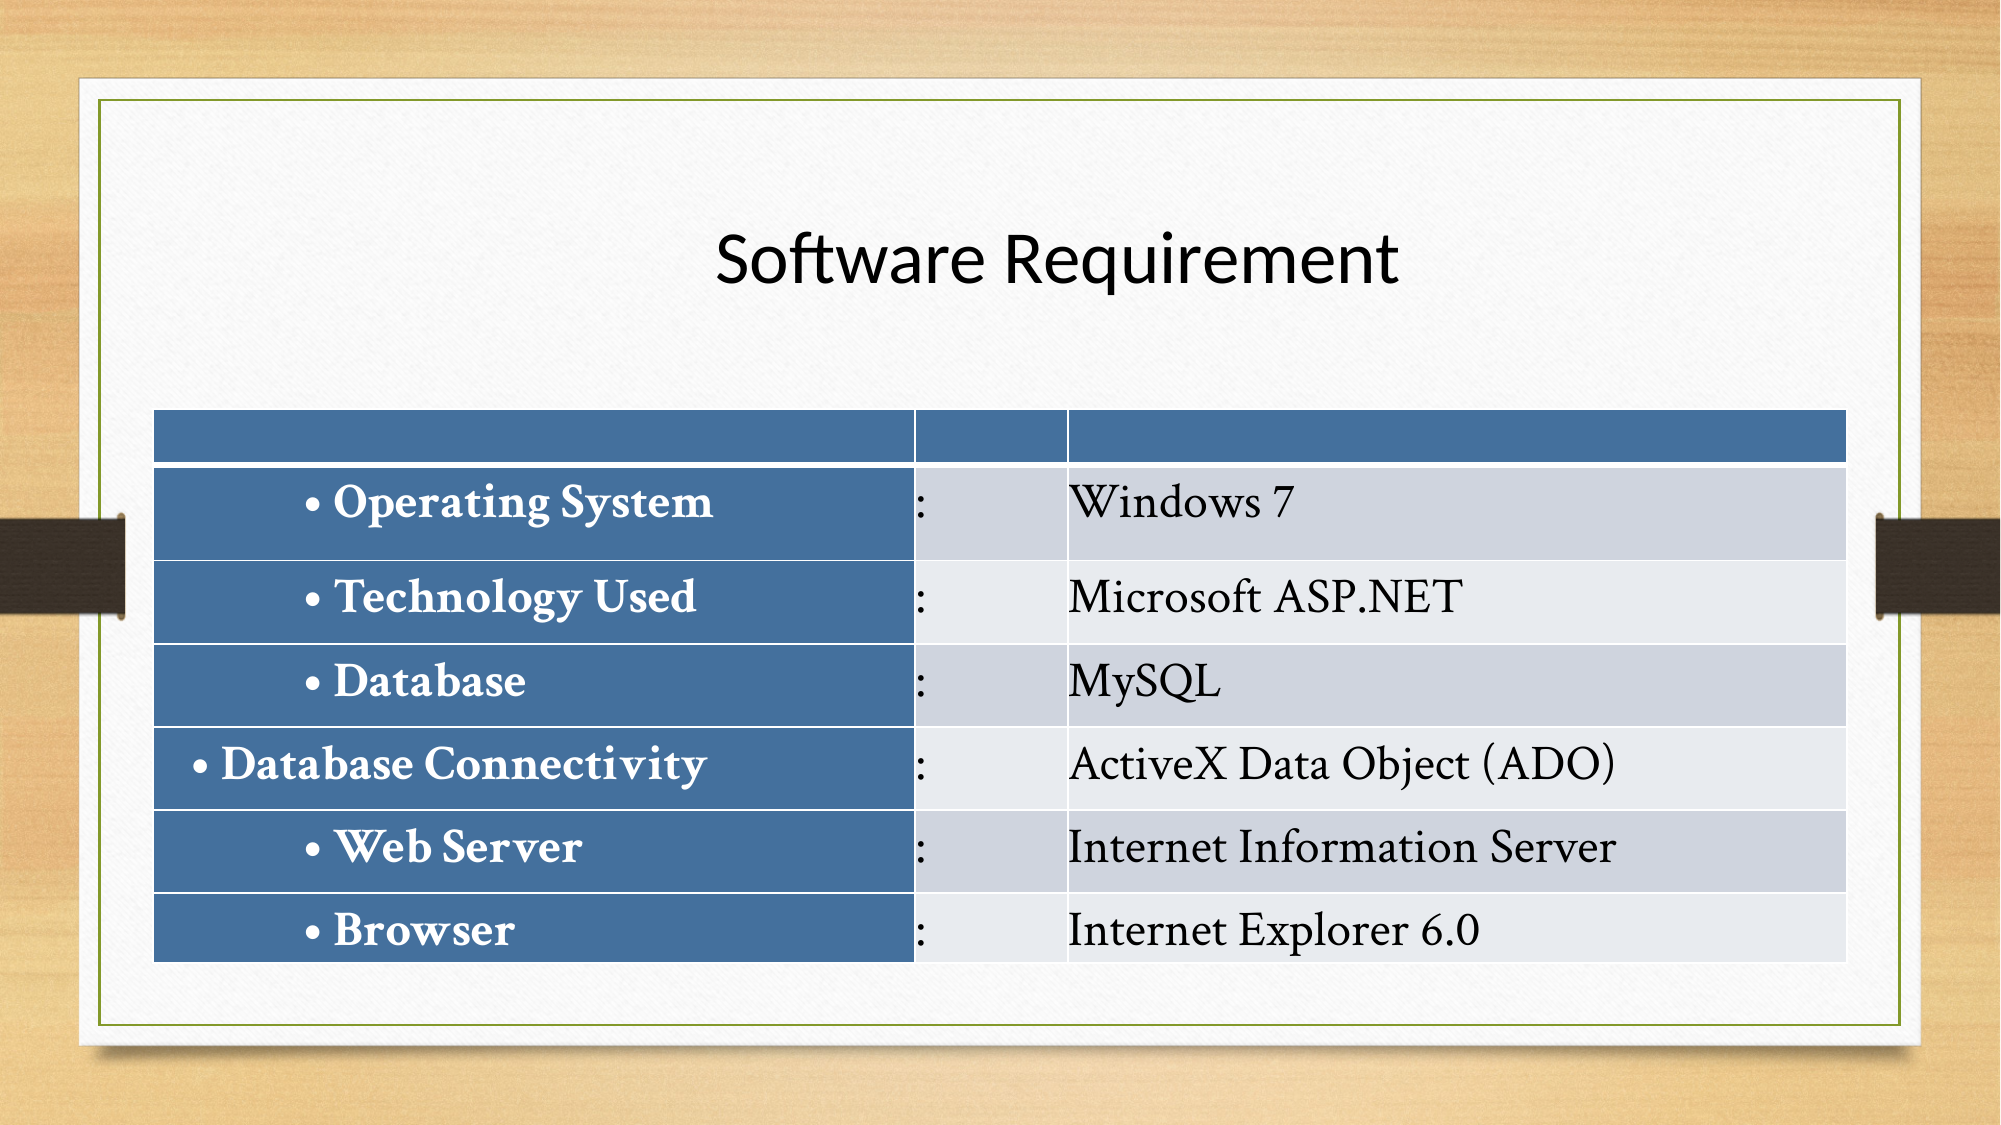

Software Requirement
|  |  |  |
| --- | --- | --- |
| • Operating System | : | Windows 7 |
| • Technology Used | : | Microsoft ASP.NET |
| • Database | : | MySQL |
| • Database Connectivity | : | ActiveX Data Object (ADO) |
| • Web Server | : | Internet Information Server |
| • Browser | : | Internet Explorer 6.0 |